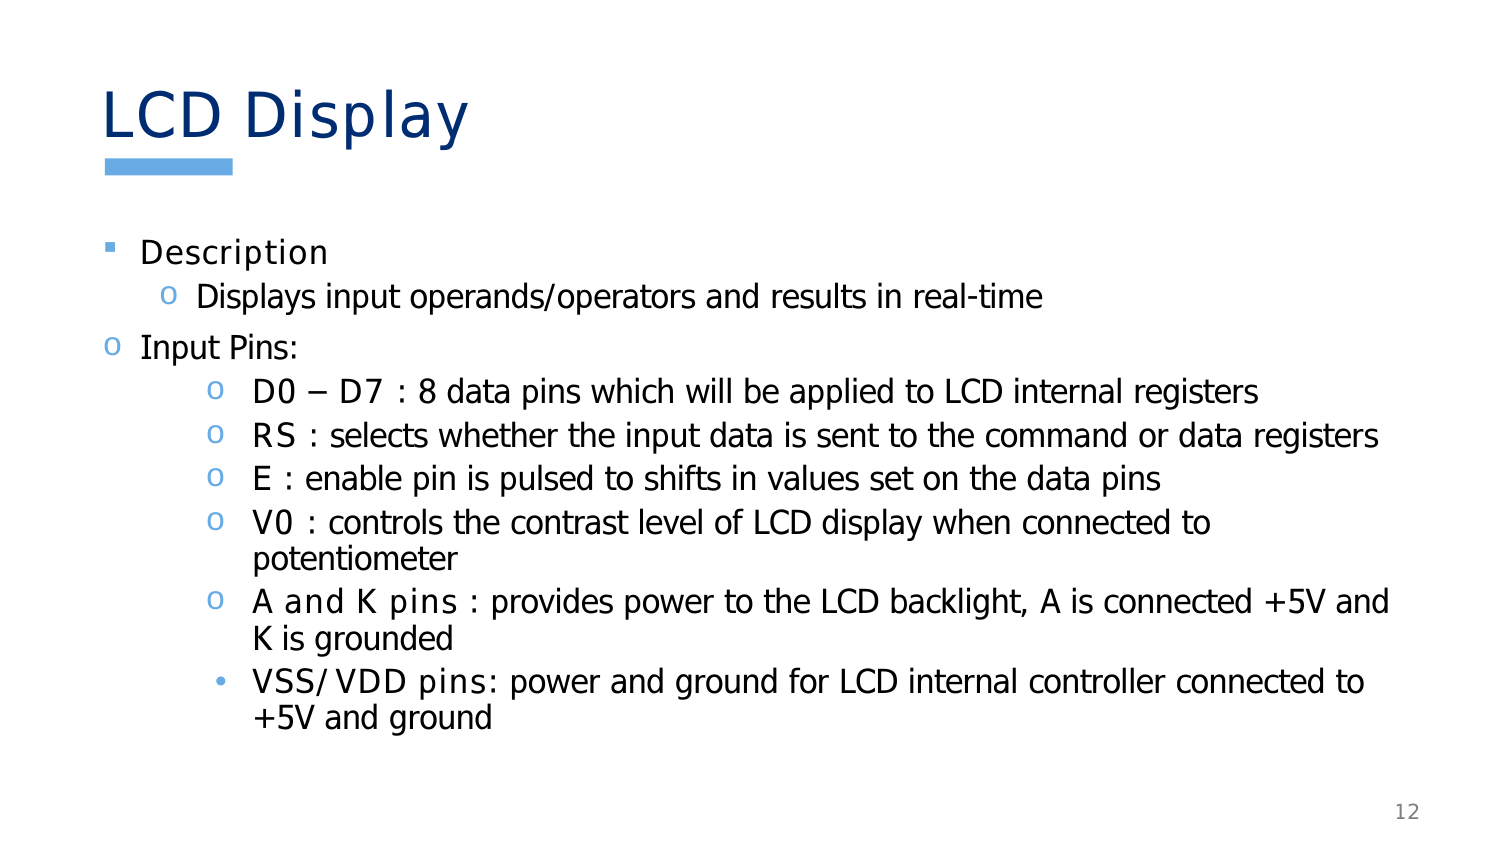

# LCD Display
Description
Displays input operands/operators and results in real-time
Input Pins:
D0 – D7 : 8 data pins which will be applied to LCD internal registers
RS : selects whether the input data is sent to the command or data registers
E : enable pin is pulsed to shifts in values set on the data pins
V0 : controls the contrast level of LCD display when connected to potentiometer
A and K pins : provides power to the LCD backlight, A is connected +5V and K is grounded
VSS/VDD pins: power and ground for LCD internal controller connected to +5V and ground